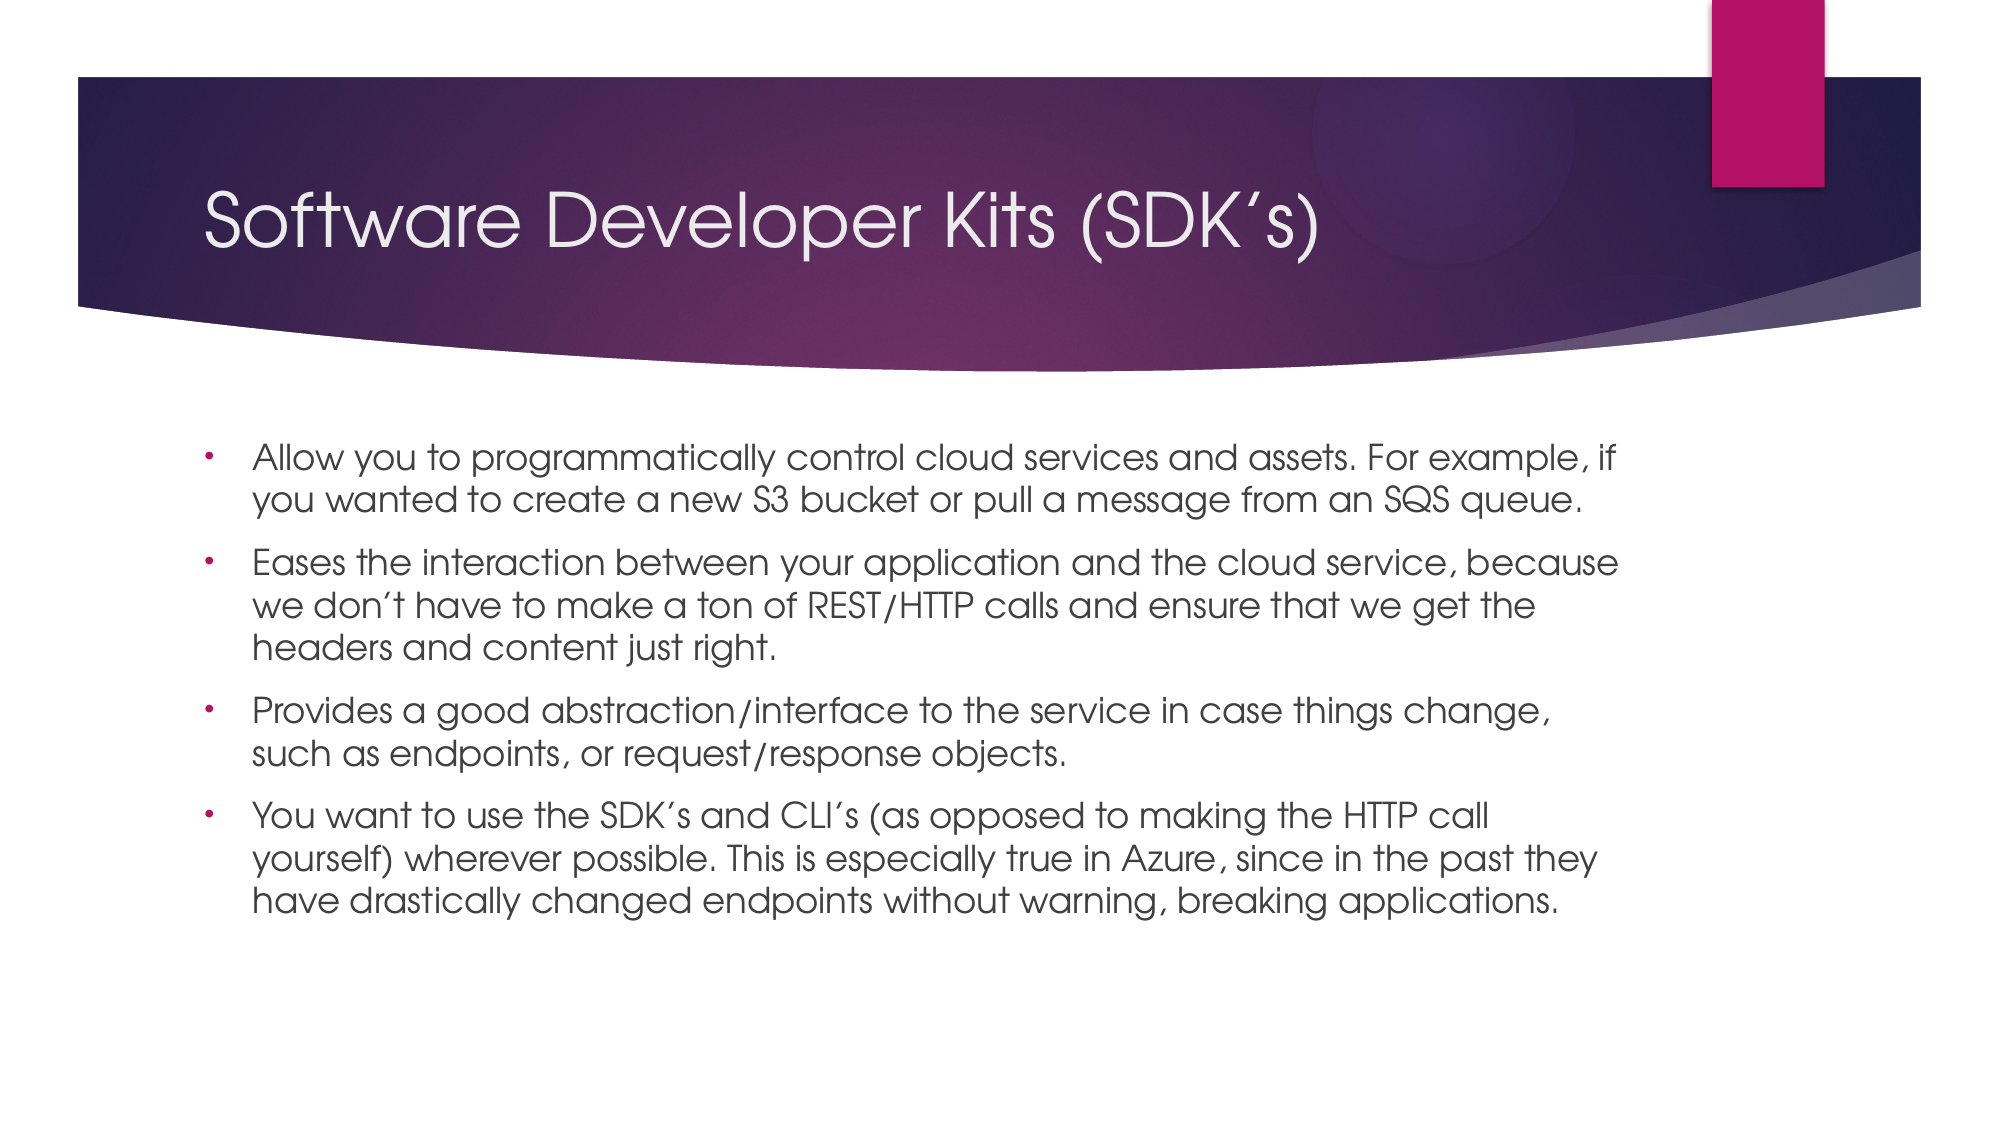

# Software Developer Kits (SDK’s)
Allow you to programmatically control cloud services and assets. For example, if you wanted to create a new S3 bucket or pull a message from an SQS queue.
Eases the interaction between your application and the cloud service, because we don’t have to make a ton of REST/HTTP calls and ensure that we get the headers and content just right.
Provides a good abstraction/interface to the service in case things change, such as endpoints, or request/response objects.
You want to use the SDK’s and CLI’s (as opposed to making the HTTP call yourself) wherever possible. This is especially true in Azure, since in the past they have drastically changed endpoints without warning, breaking applications.